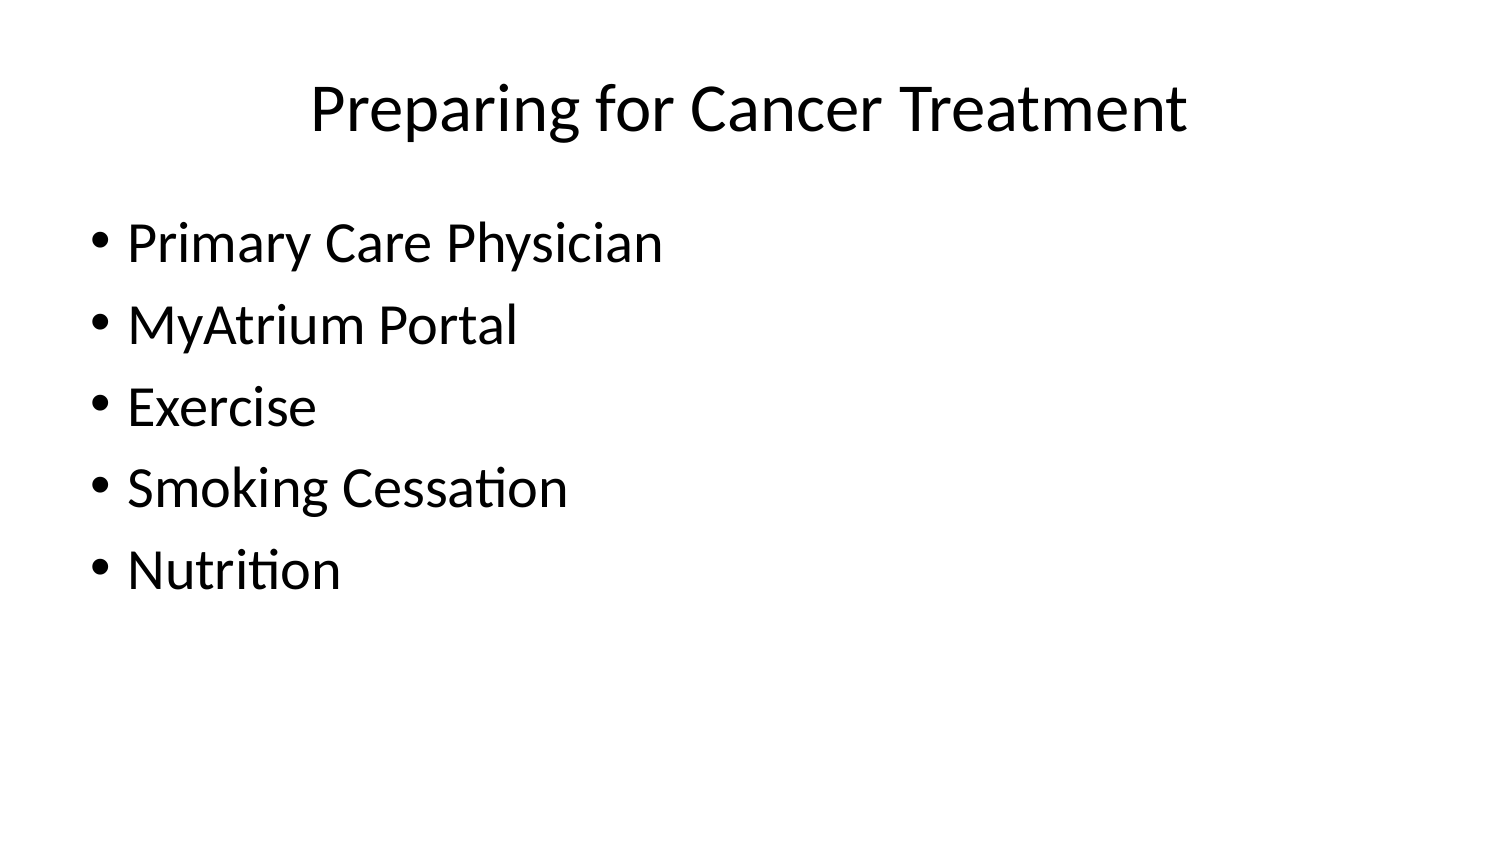

# Preparing for Cancer Treatment
Primary Care Physician
MyAtrium Portal
Exercise
Smoking Cessation
Nutrition